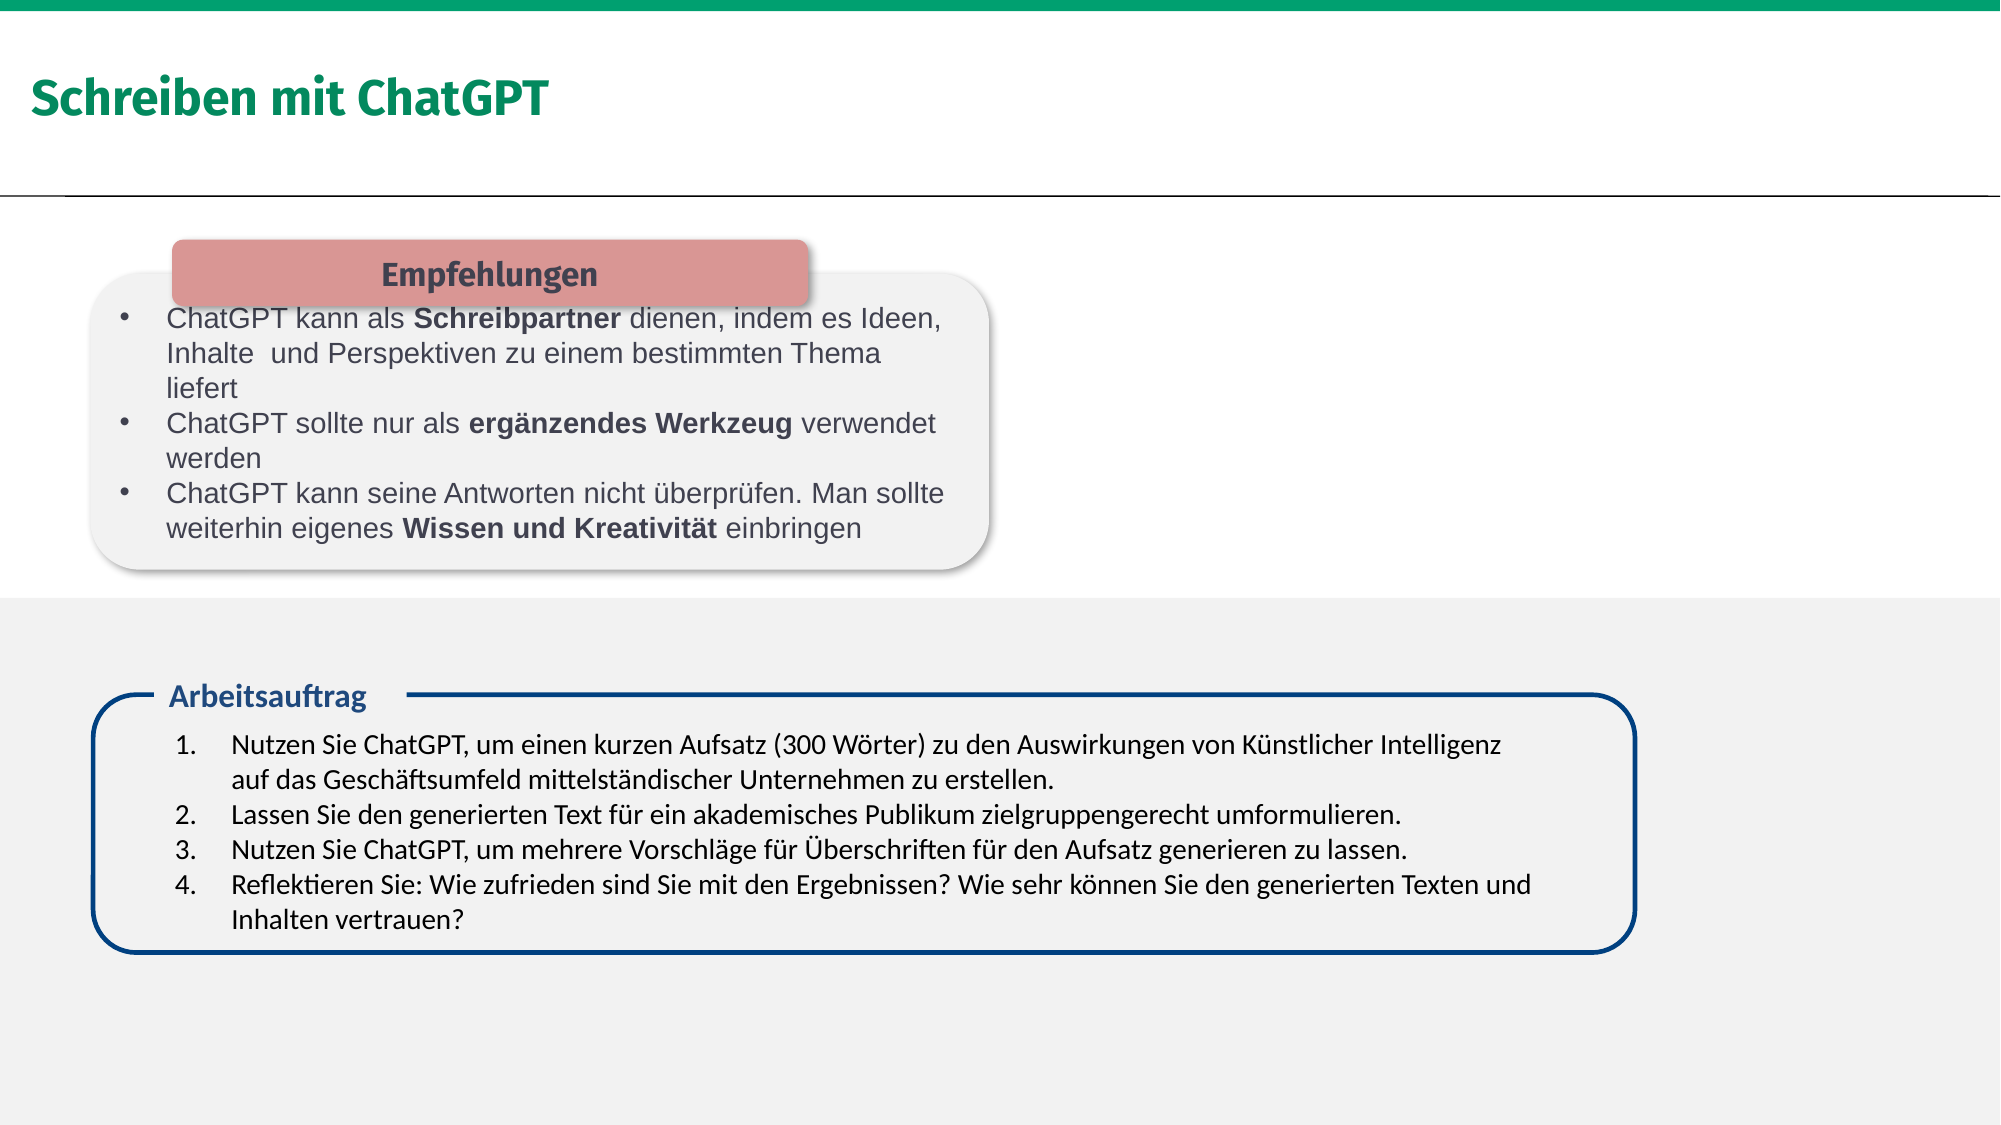

# Schreiben mit ChatGPT
Empfehlungen
ChatGPT kann als Schreibpartner dienen, indem es Ideen, Inhalte  und Perspektiven zu einem bestimmten Thema liefert
ChatGPT sollte nur als ergänzendes Werkzeug verwendet werden
ChatGPT kann seine Antworten nicht überprüfen. Man sollte weiterhin eigenes Wissen und Kreativität einbringen

Arbeitsauftrag

Nutzen Sie ChatGPT, um einen kurzen Aufsatz (300 Wörter) zu den Auswirkungen von Künstlicher Intelligenz auf das Geschäftsumfeld mittelständischer Unternehmen zu erstellen.
Lassen Sie den generierten Text für ein akademisches Publikum zielgruppengerecht umformulieren.
Nutzen Sie ChatGPT, um mehrere Vorschläge für Überschriften für den Aufsatz generieren zu lassen.
Reflektieren Sie: Wie zufrieden sind Sie mit den Ergebnissen? Wie sehr können Sie den generierten Texten und Inhalten vertrauen?

38